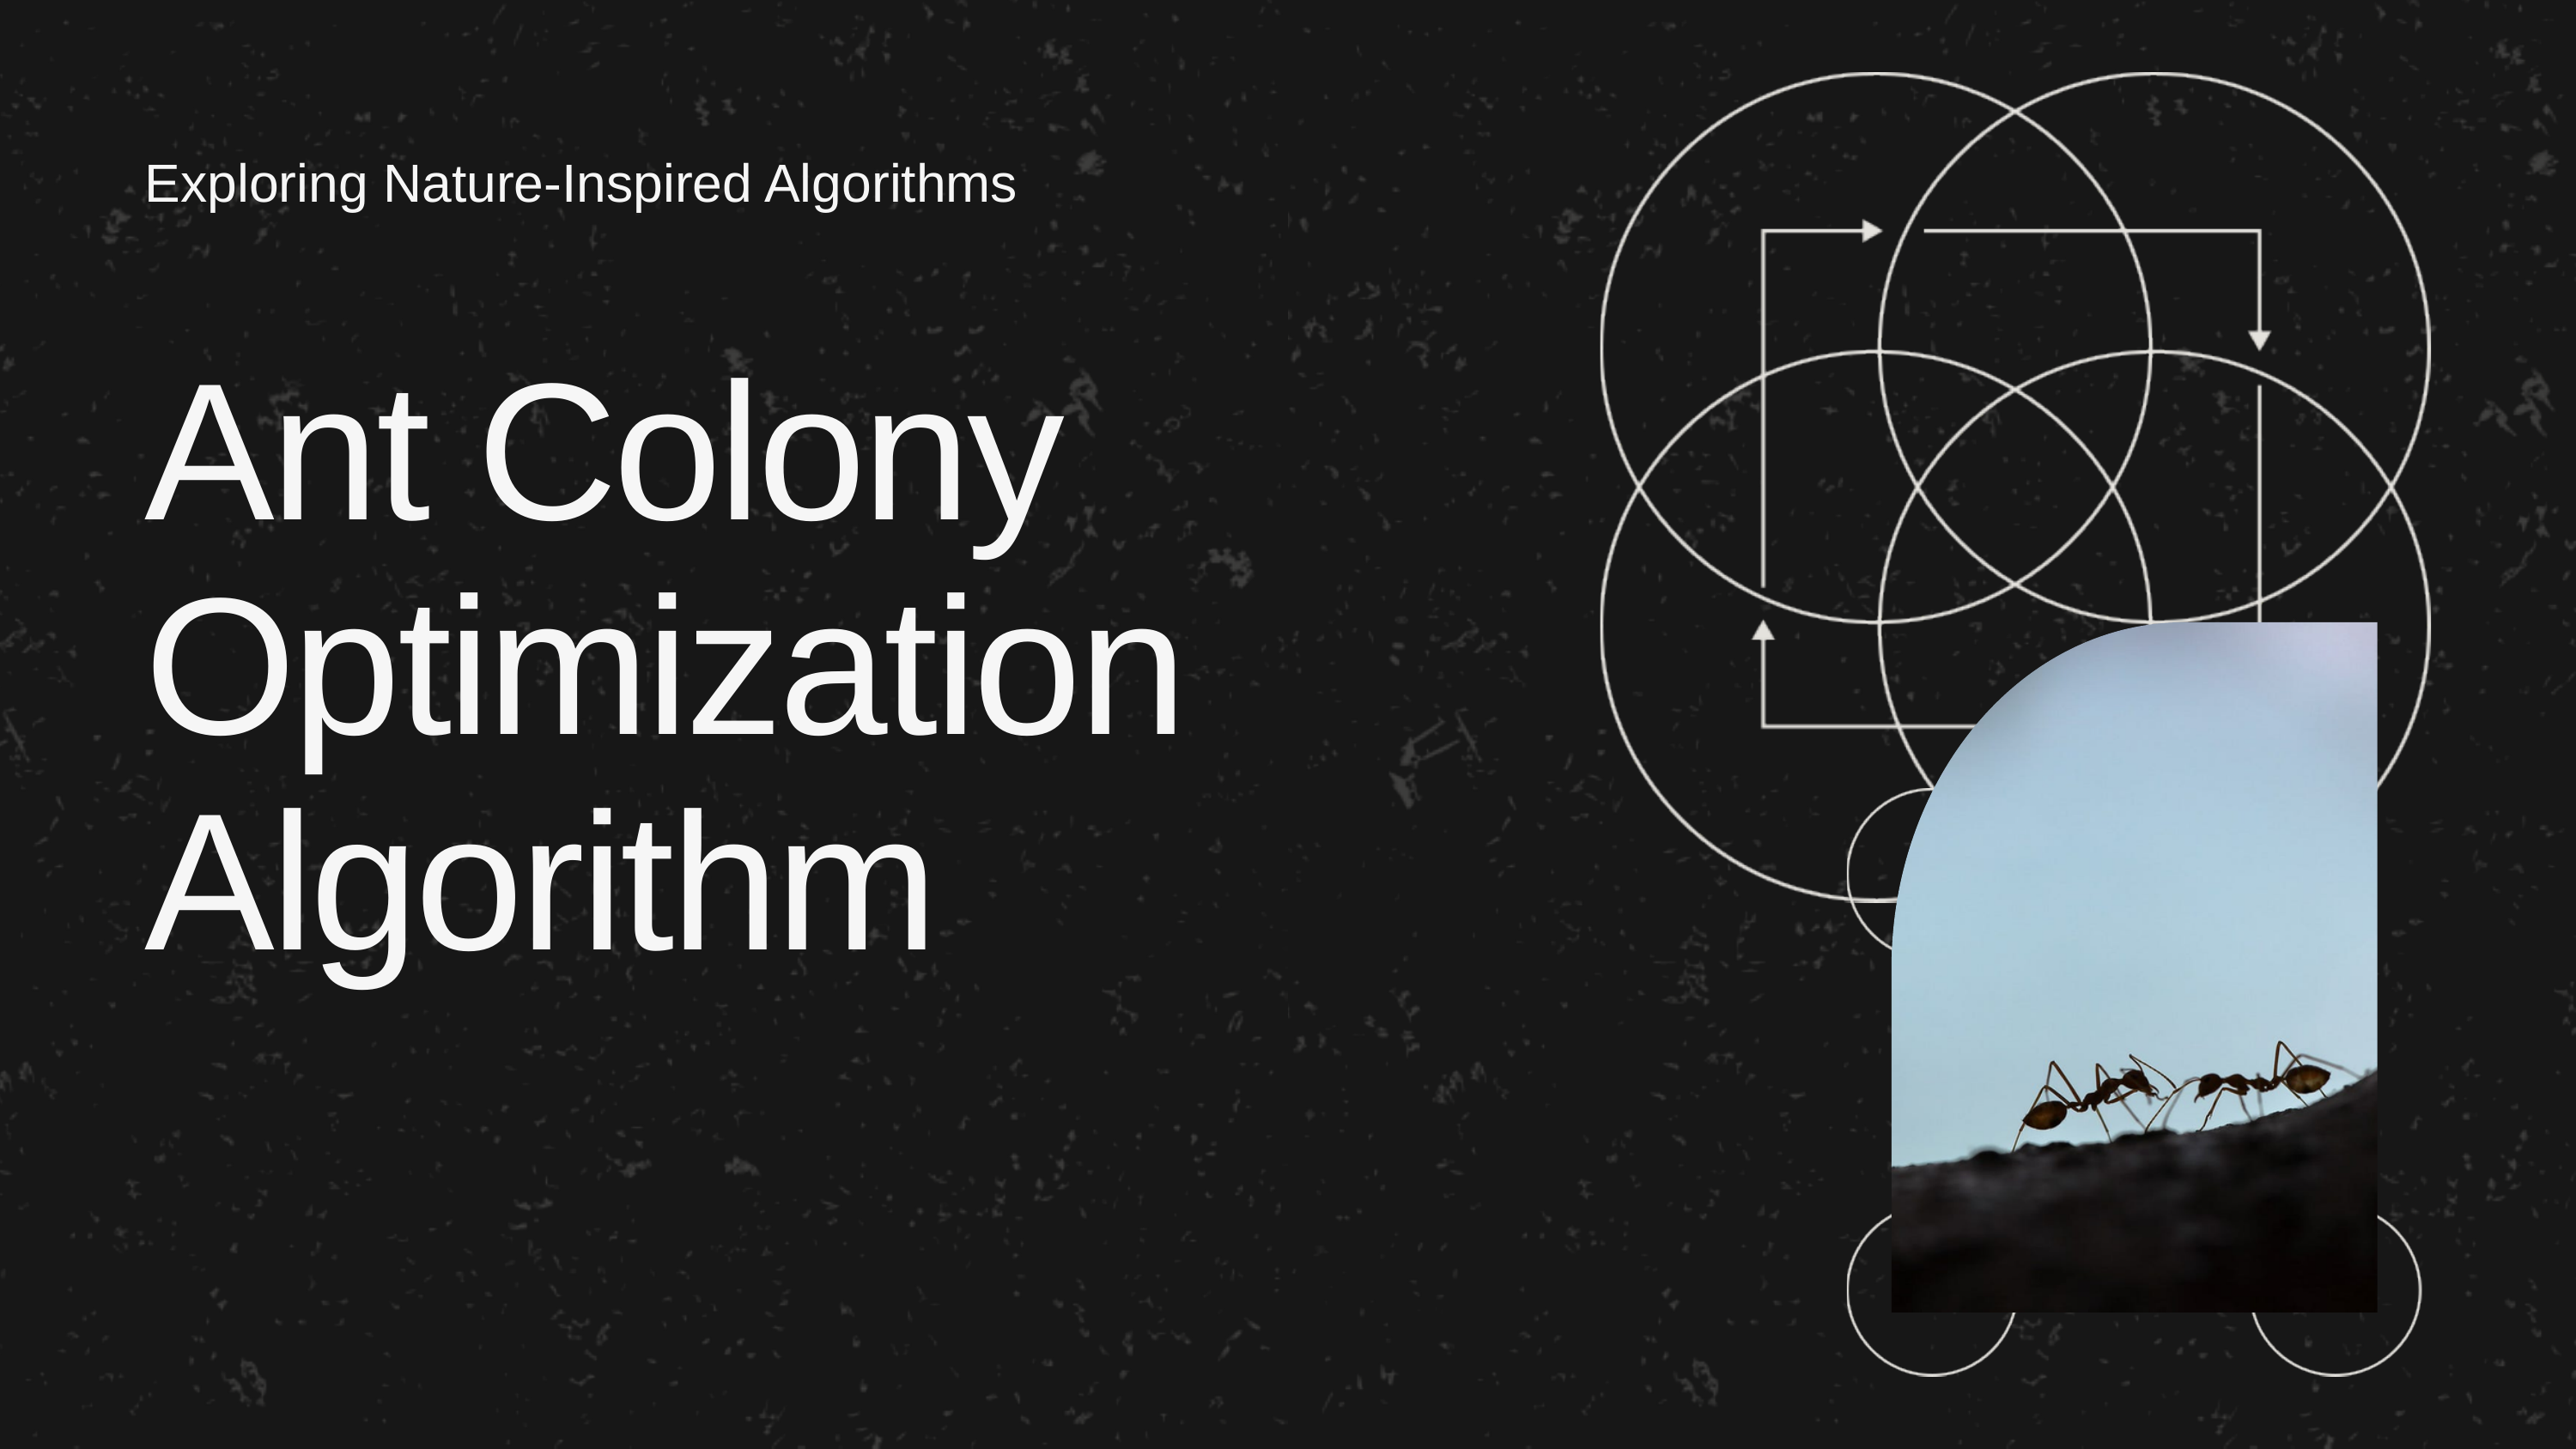

Exploring Nature-Inspired Algorithms
Ant Colony Optimization Algorithm